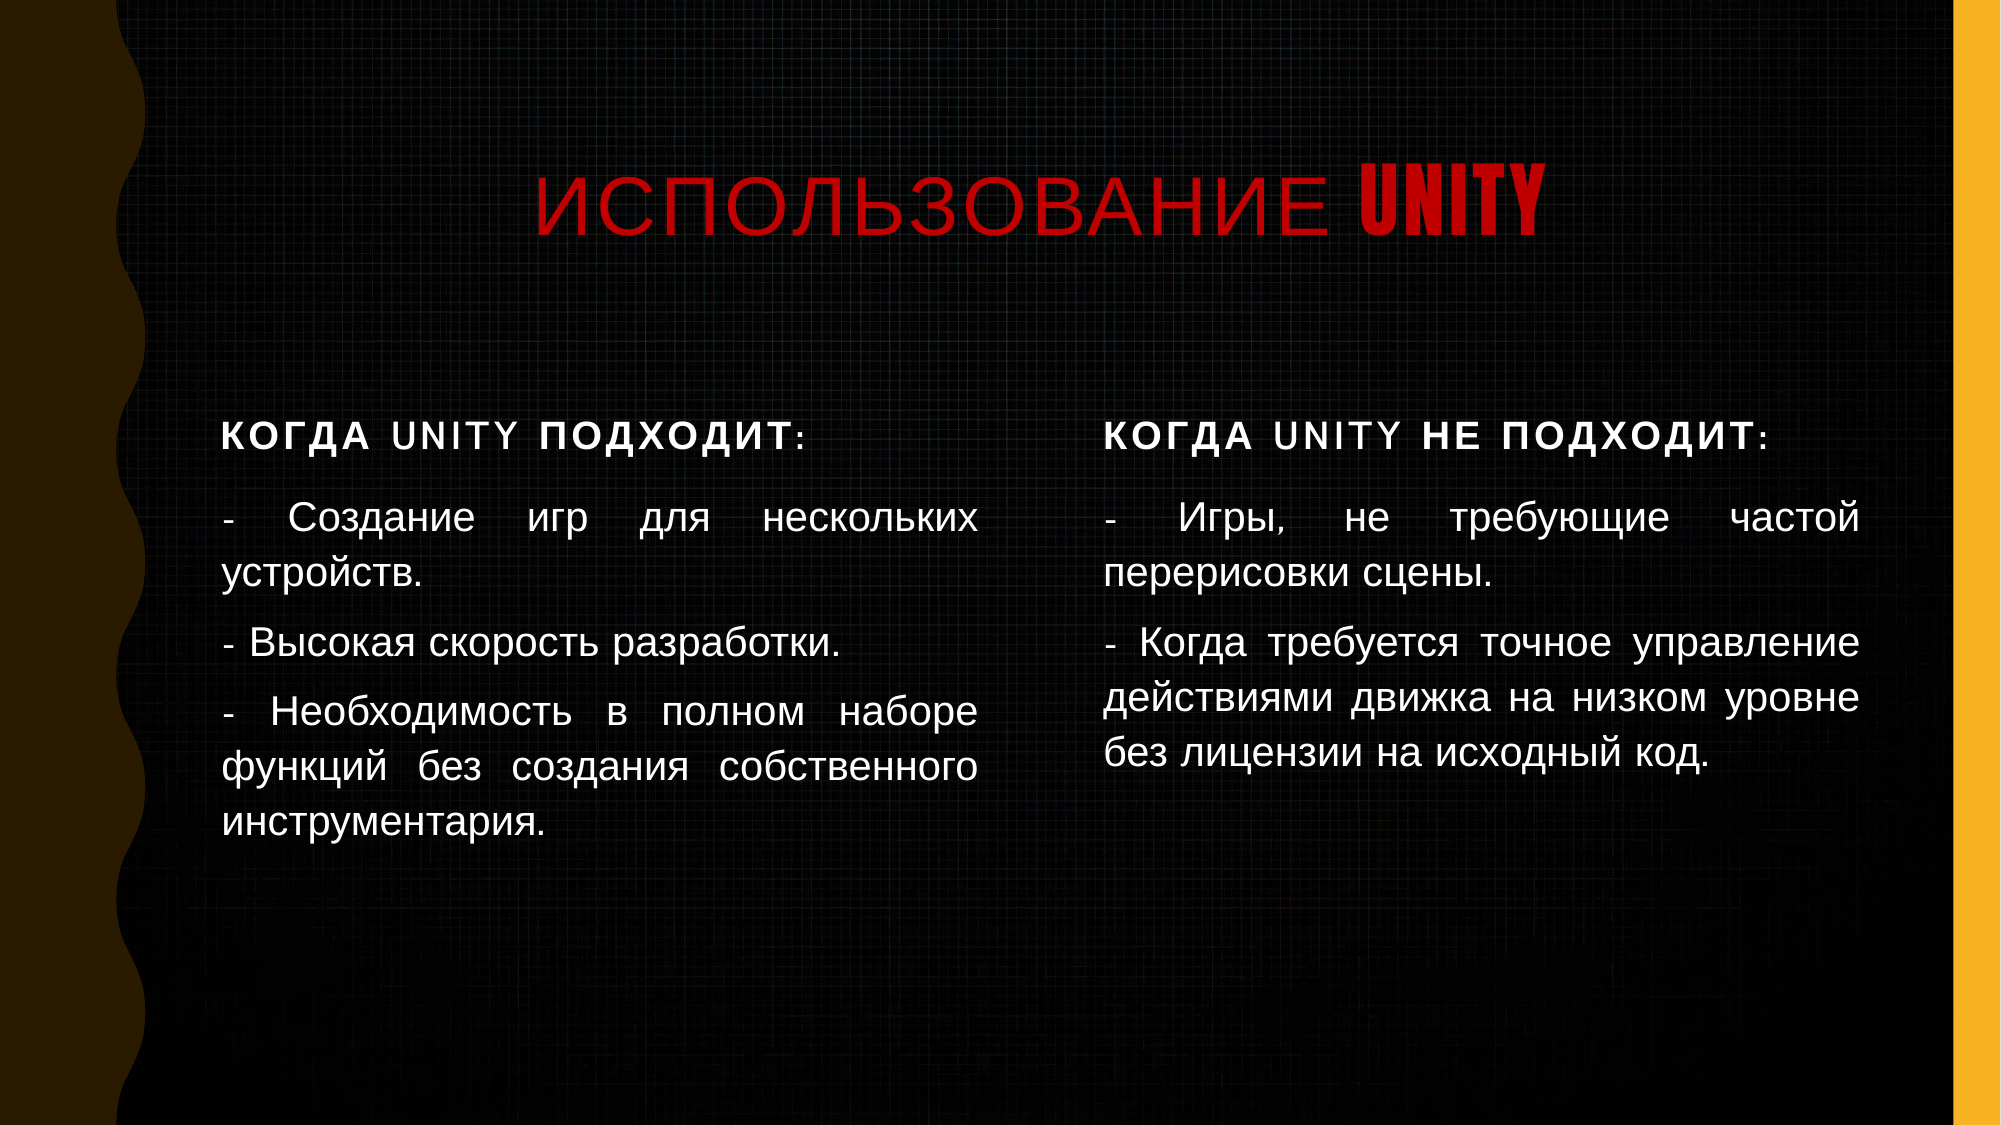

# Использование unity
Когда Unity подходит:
Когда Unity не подходит:
- Создание игр для нескольких устройств.
- Высокая скорость разработки.
- Необходимость в полном наборе функций без создания собственного инструментария.

- Игры, не требующие частой перерисовки сцены.
- Когда требуется точное управление действиями движка на низком уровне без лицензии на исходный код.